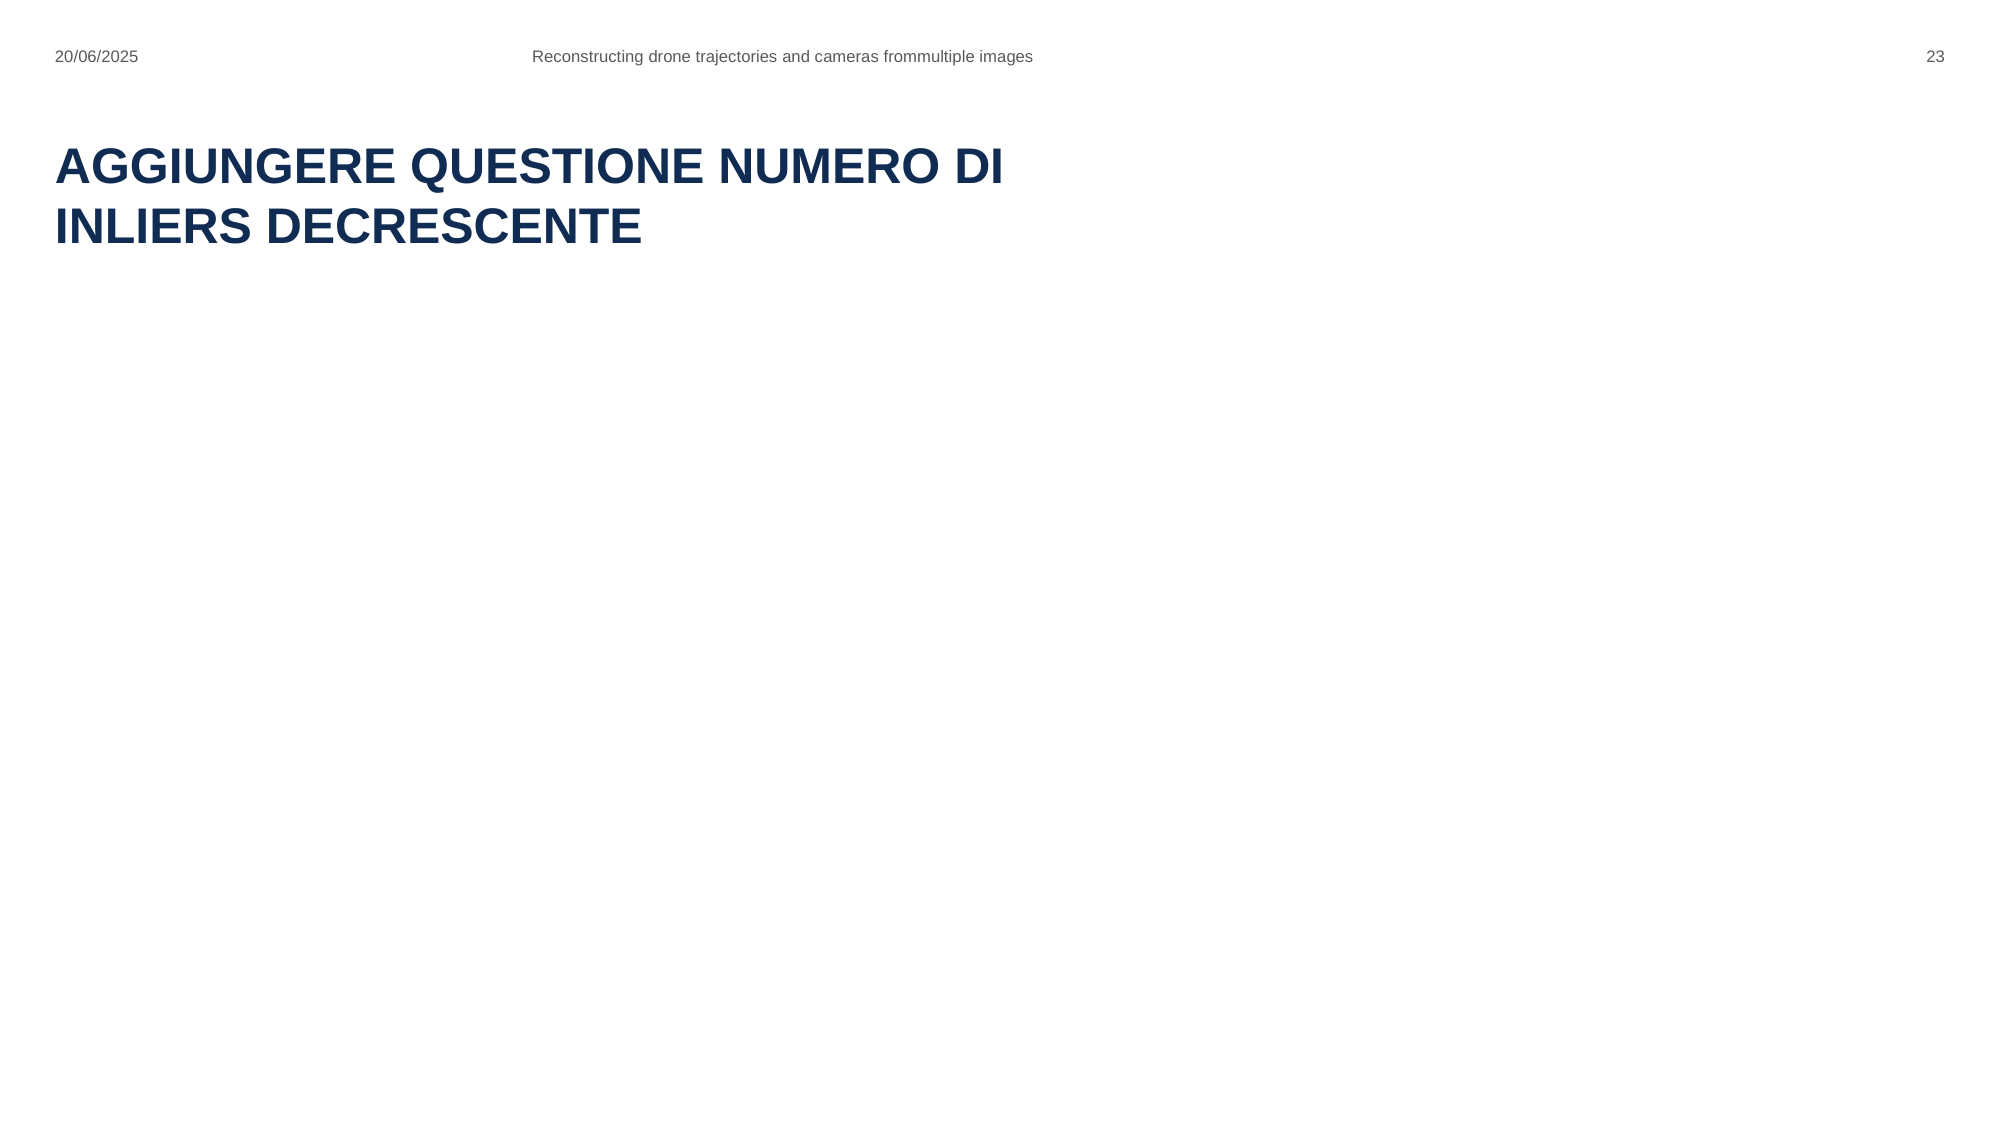

20/06/2025
 Reconstructing drone trajectories and cameras frommultiple images
23

# AGGIUNGERE QUESTIONE NUMERO DI INLIERS DECRESCENTE